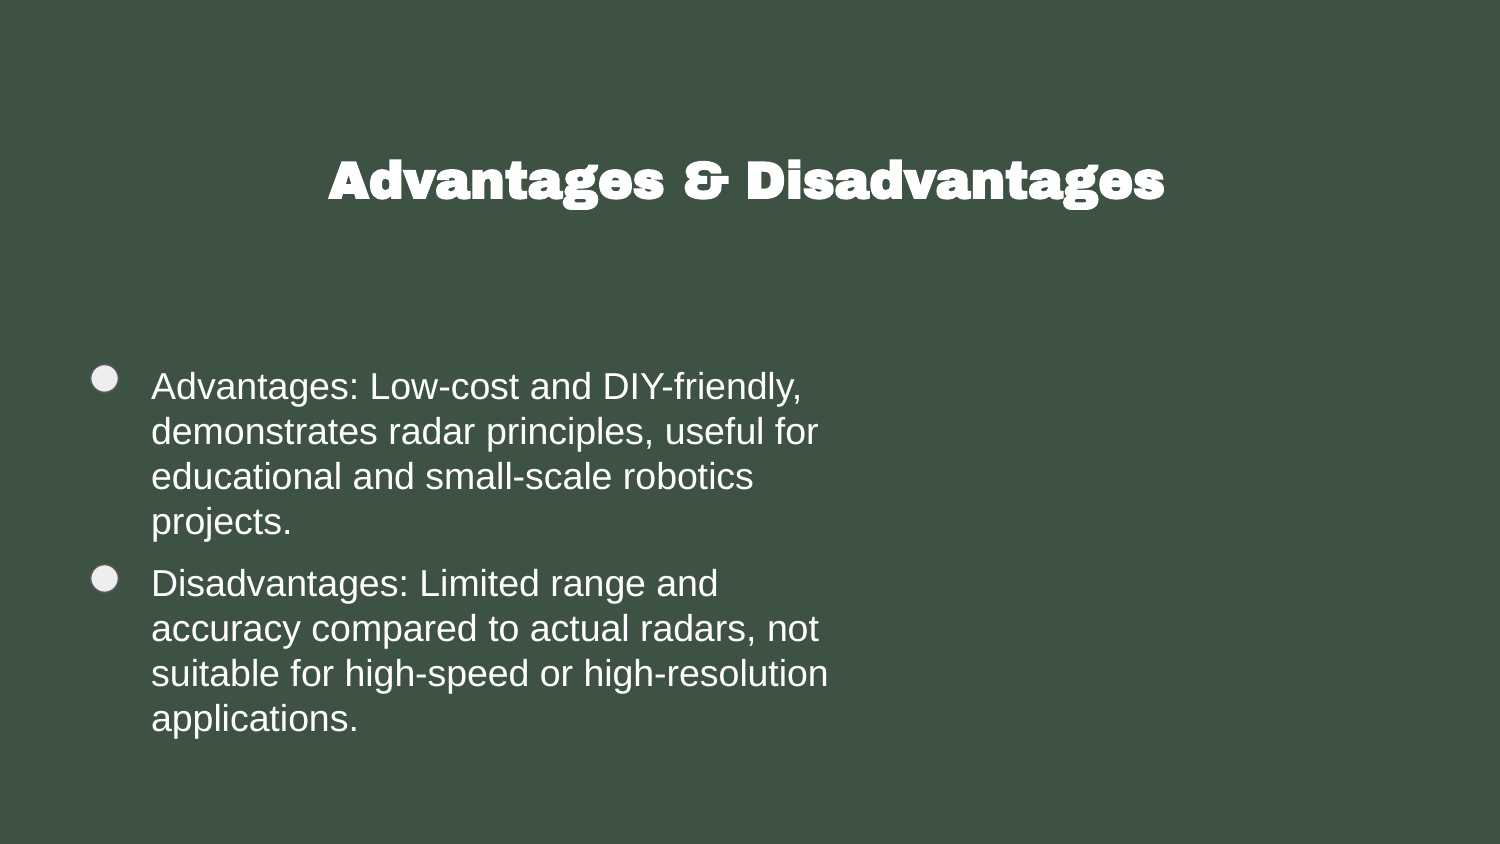

Advantages & Disadvantages
Advantages: Low-cost and DIY-friendly, demonstrates radar principles, useful for educational and small-scale robotics projects.

Disadvantages: Limited range and accuracy compared to actual radars, not suitable for high-speed or high-resolution applications.